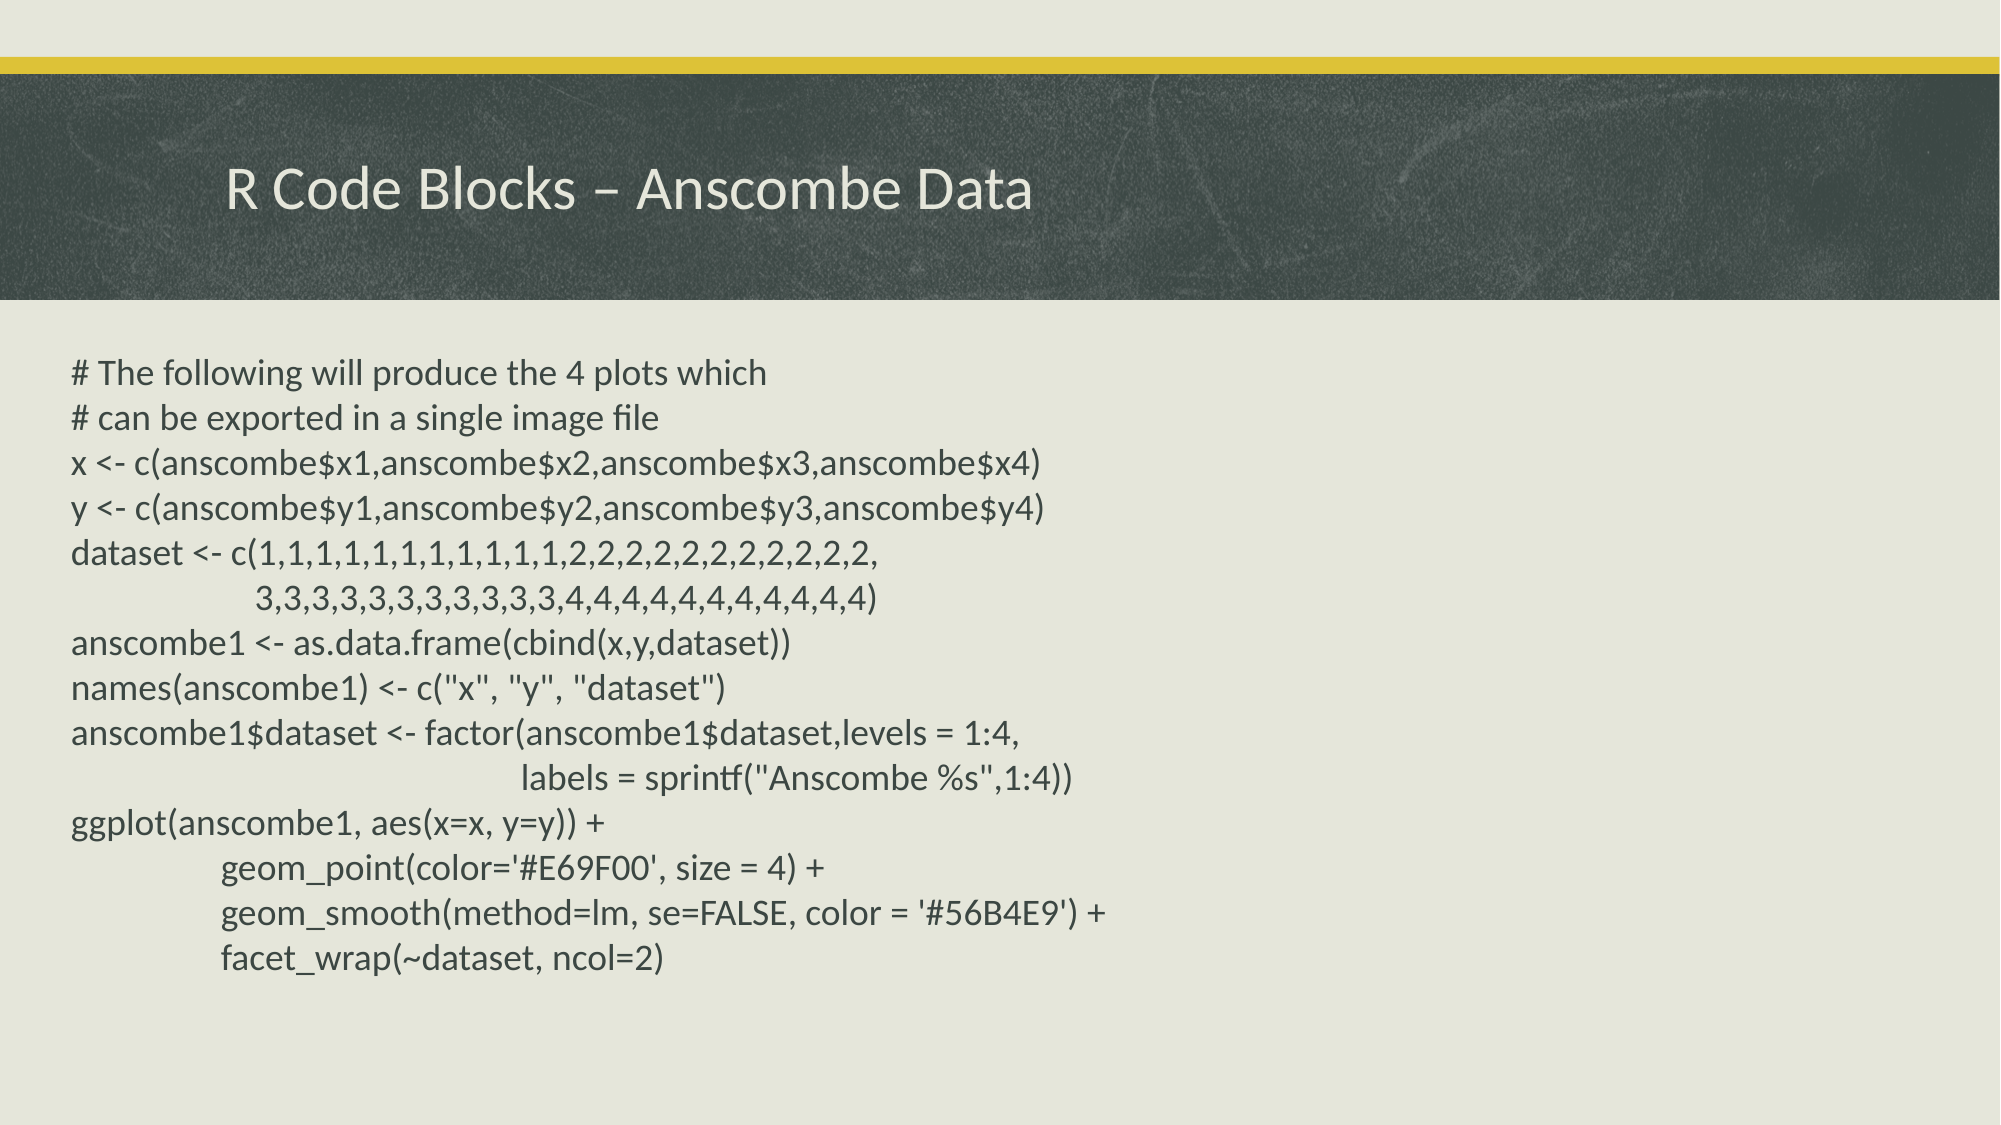

# R Code Blocks – Anscombe Data
# The following will produce the 4 plots which
# can be exported in a single image file
x <- c(anscombe$x1,anscombe$x2,anscombe$x3,anscombe$x4)
y <- c(anscombe$y1,anscombe$y2,anscombe$y3,anscombe$y4)
dataset <- c(1,1,1,1,1,1,1,1,1,1,1,2,2,2,2,2,2,2,2,2,2,2,             	  	    3,3,3,3,3,3,3,3,3,3,3,4,4,4,4,4,4,4,4,4,4,4)
anscombe1 <- as.data.frame(cbind(x,y,dataset))
names(anscombe1) <- c("x", "y", "dataset")
anscombe1$dataset <- factor(anscombe1$dataset,levels = 1:4,                             			labels = sprintf("Anscombe %s",1:4))
ggplot(anscombe1, aes(x=x, y=y)) +
	geom_point(color='#E69F00', size = 4) +
	geom_smooth(method=lm, se=FALSE, color = '#56B4E9') +  	facet_wrap(~dataset, ncol=2)